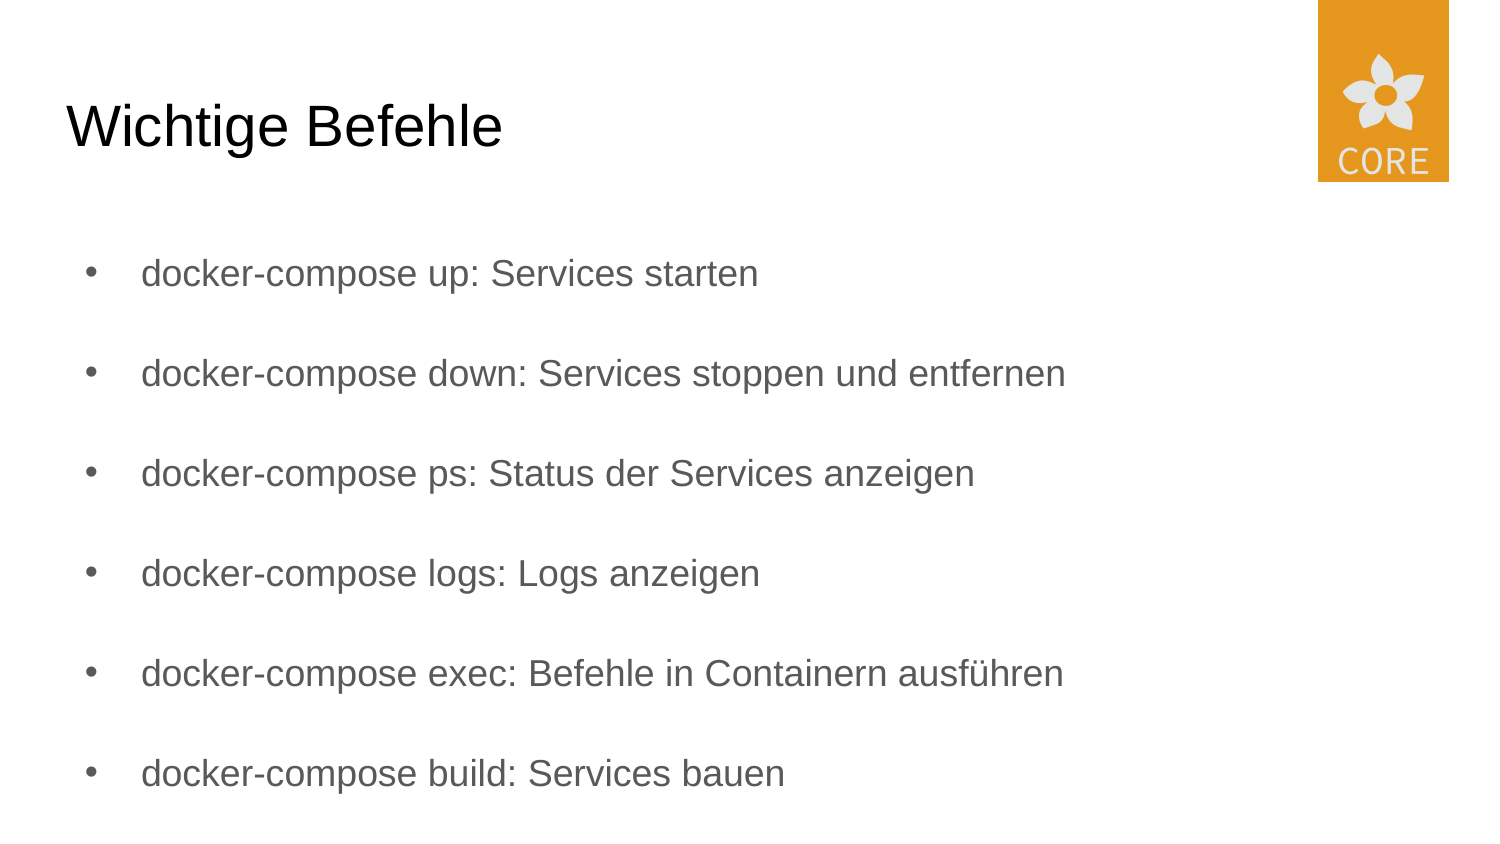

# Wichtige Befehle
docker-compose up: Services starten
docker-compose down: Services stoppen und entfernen
docker-compose ps: Status der Services anzeigen
docker-compose logs: Logs anzeigen
docker-compose exec: Befehle in Containern ausführen
docker-compose build: Services bauen